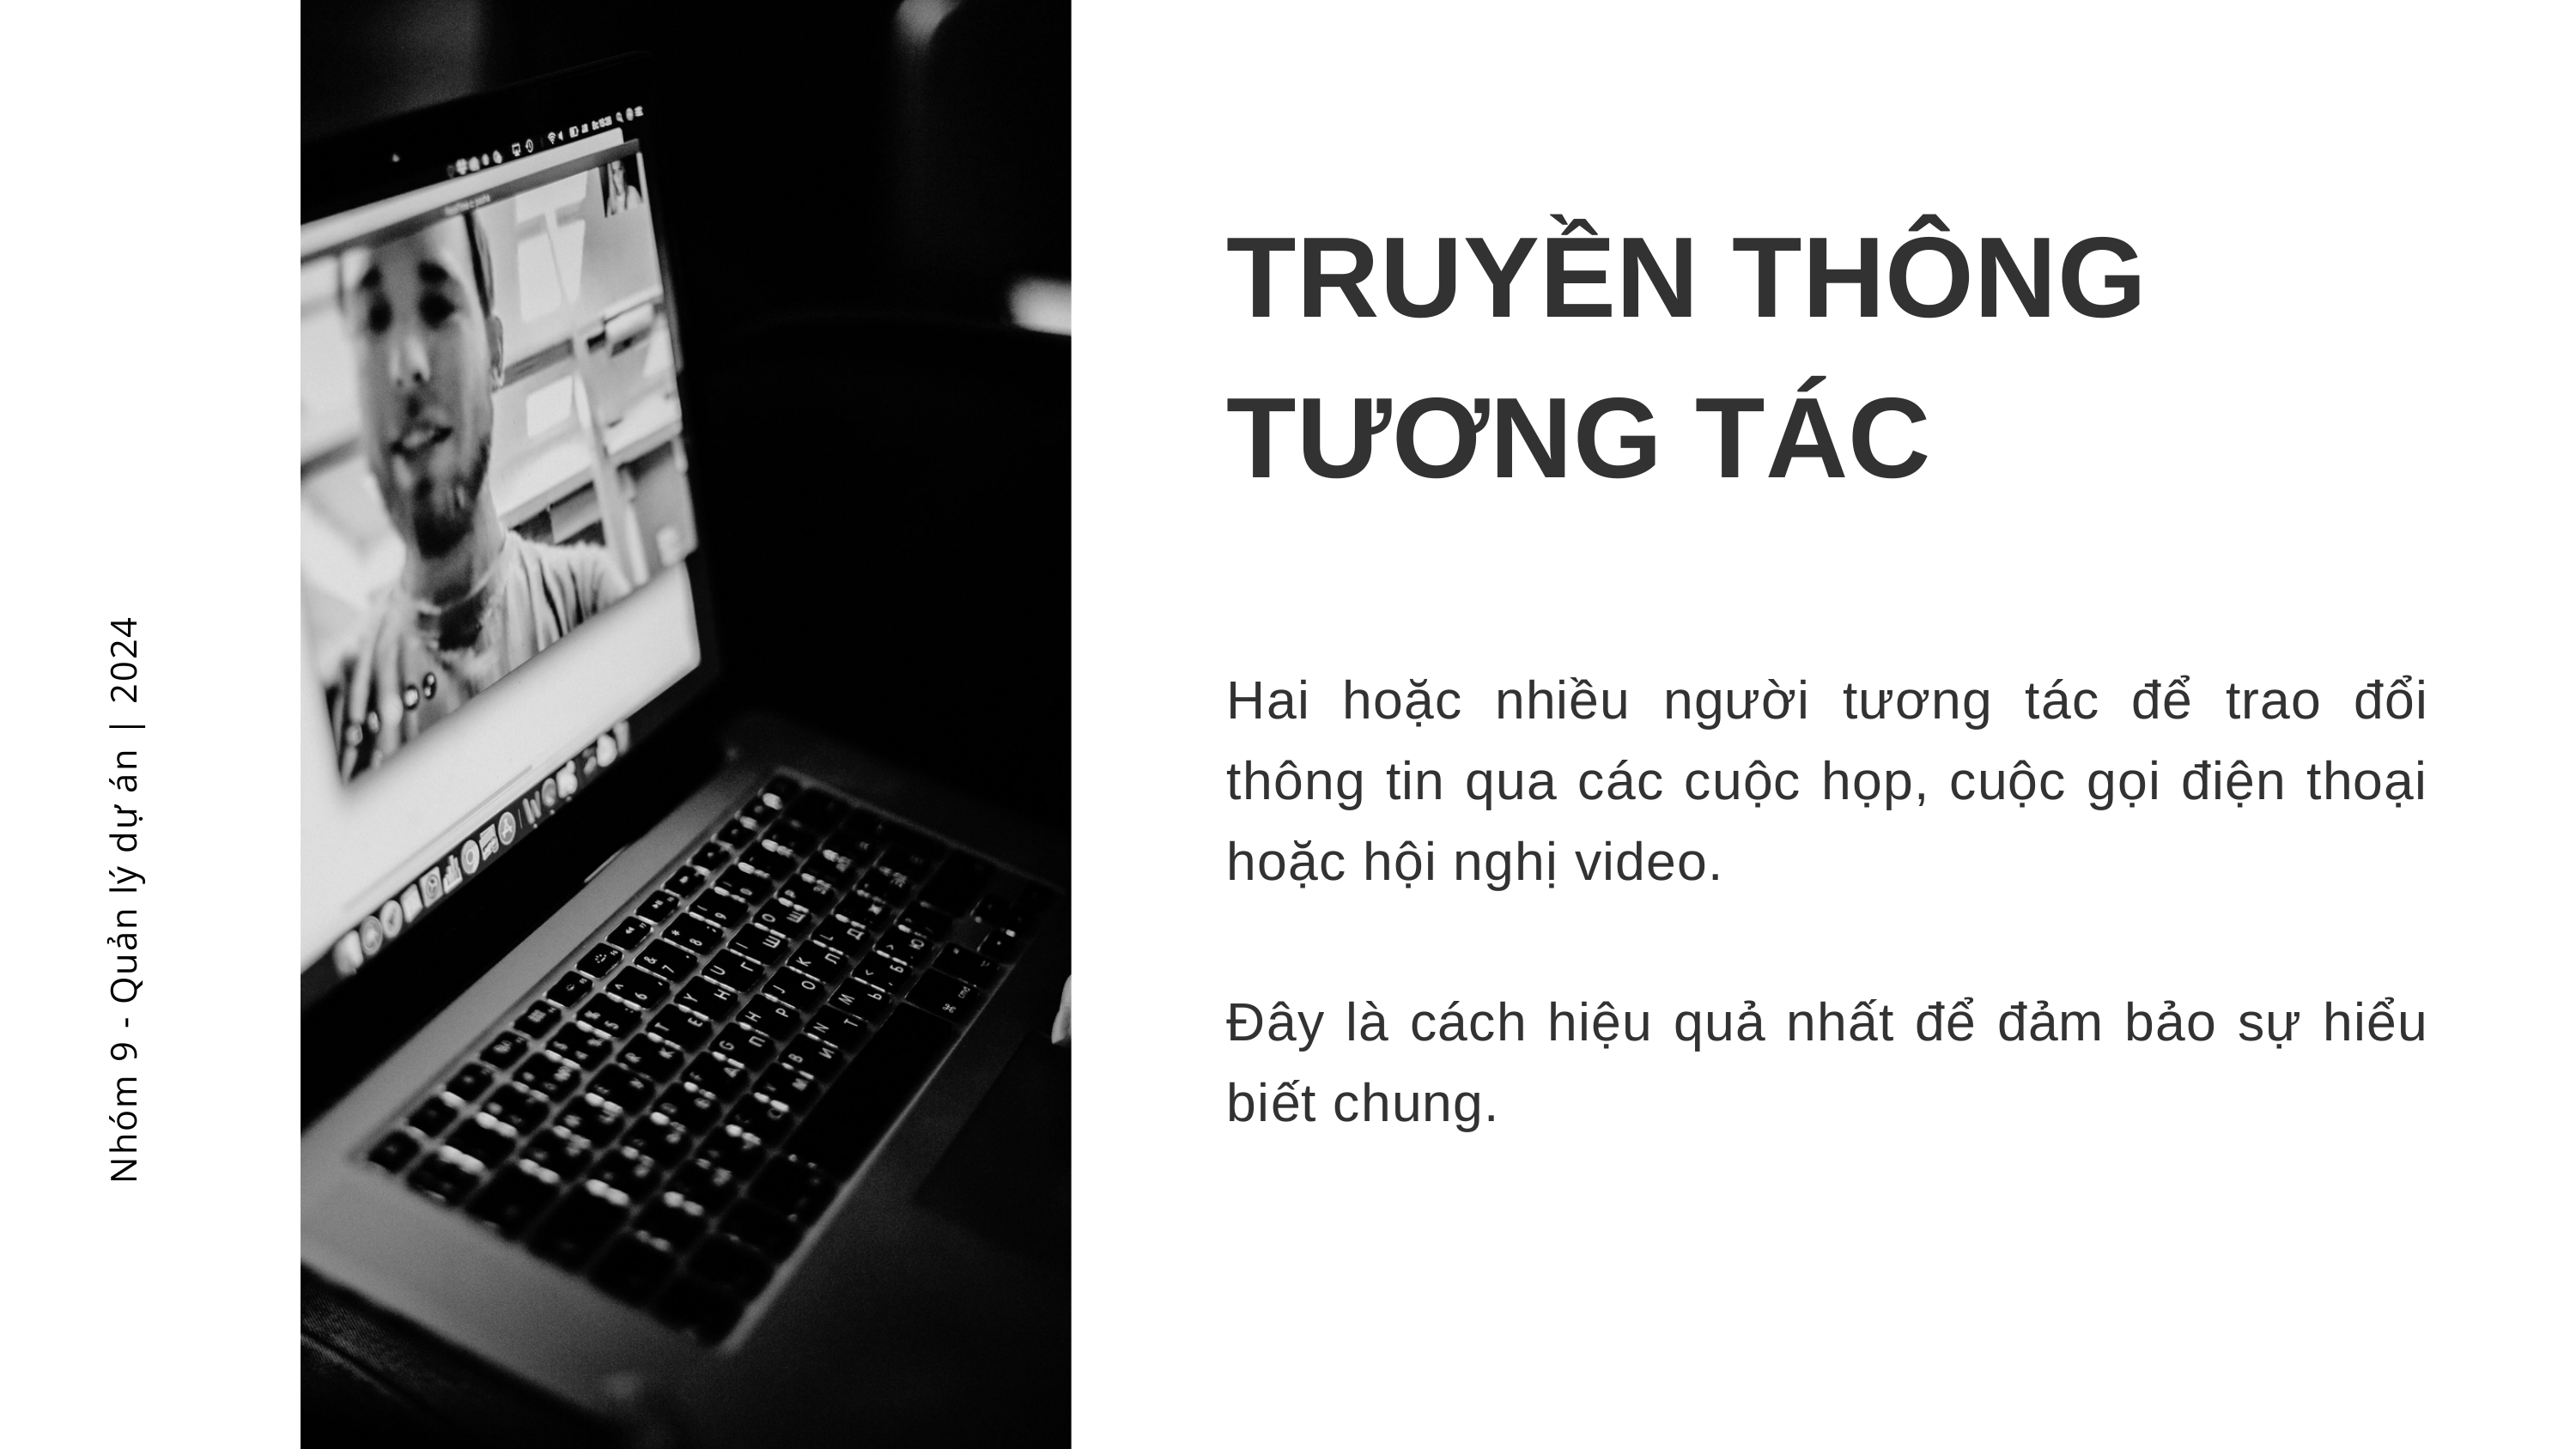

TRUYỀN THÔNG TƯƠNG TÁC
Hai hoặc nhiều người tương tác để trao đổi thông tin qua các cuộc họp, cuộc gọi điện thoại hoặc hội nghị video.

Đây là cách hiệu quả nhất để đảm bảo sự hiểu biết chung.
Nhóm 9 - Quản lý dự án | 2024